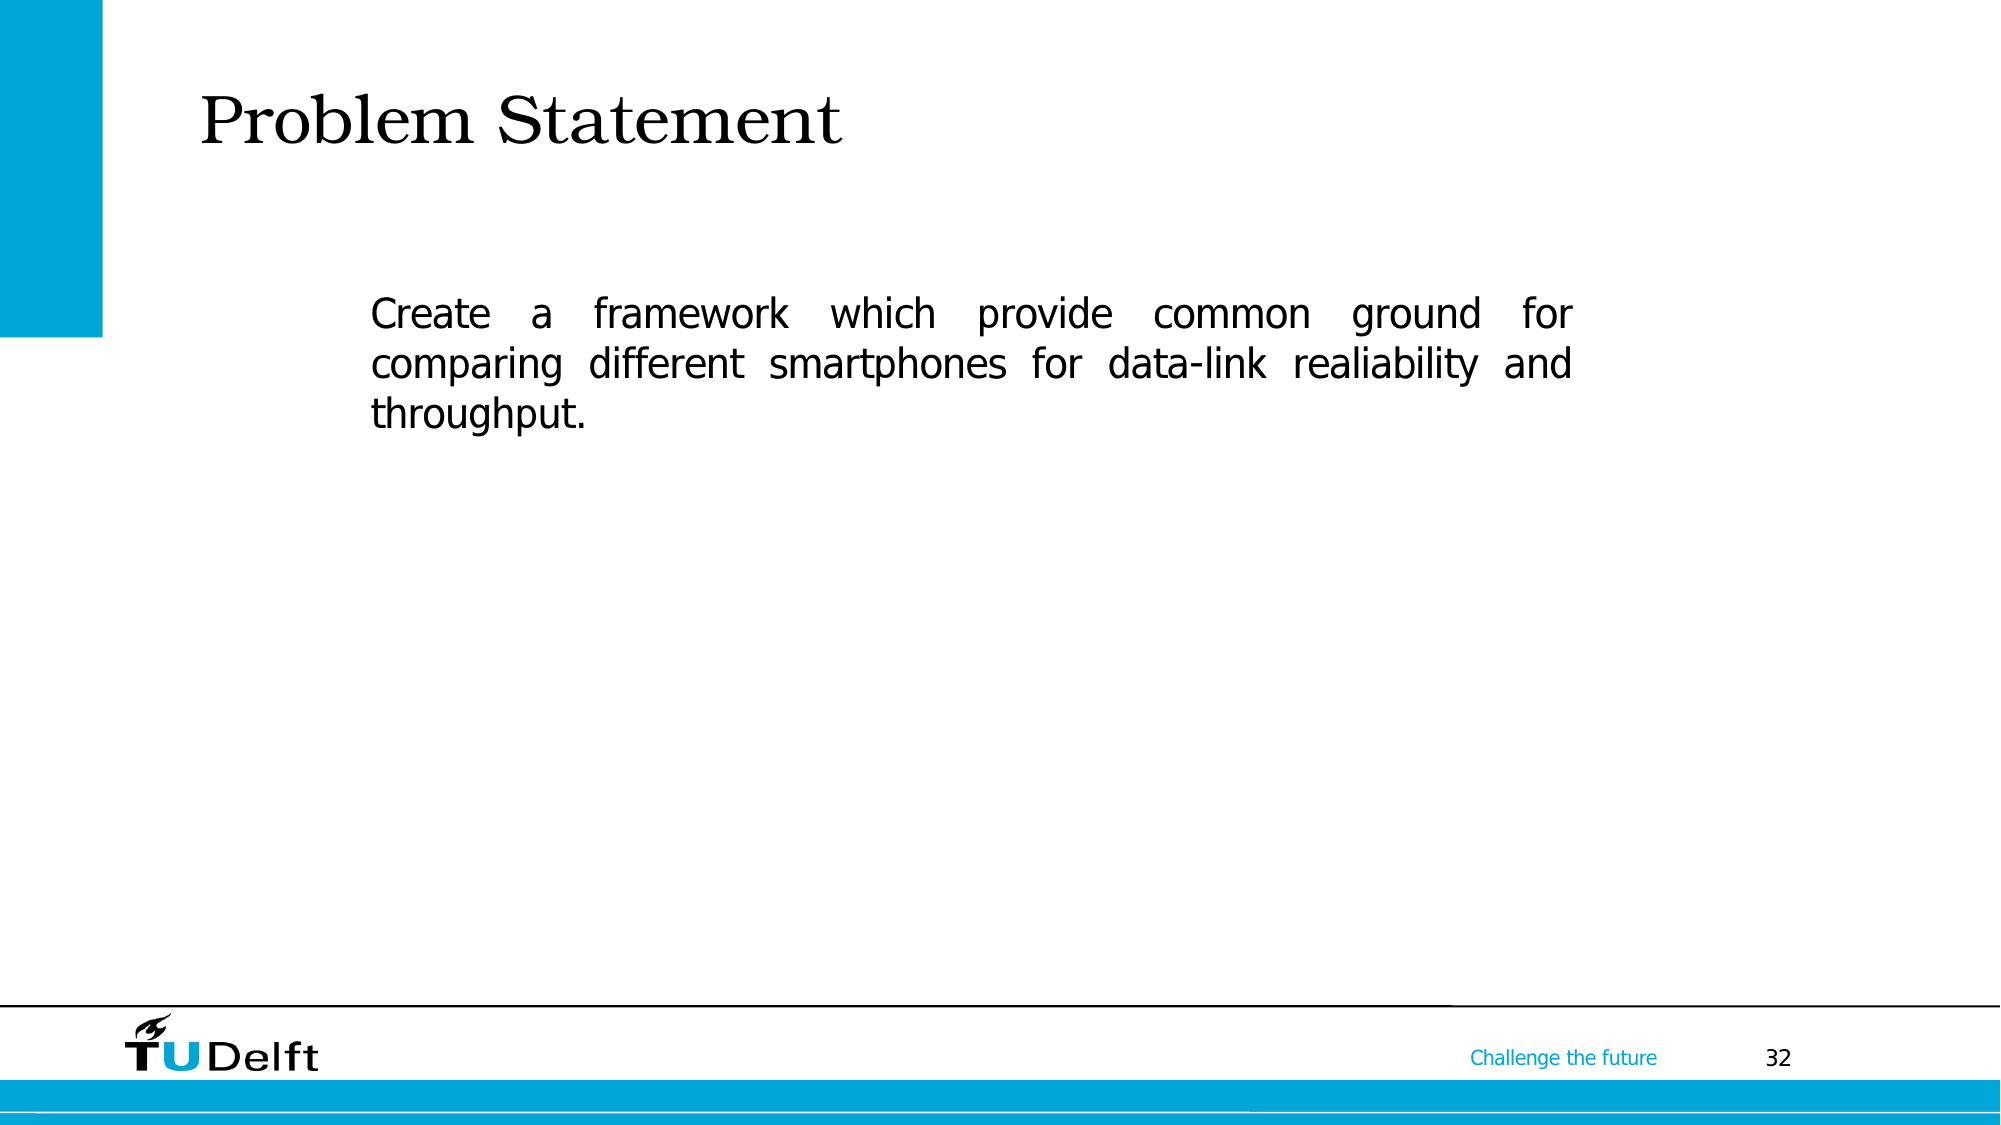

# Problem Statement
Create a framework which provide common ground for comparing different smartphones for data-link realiability and throughput.